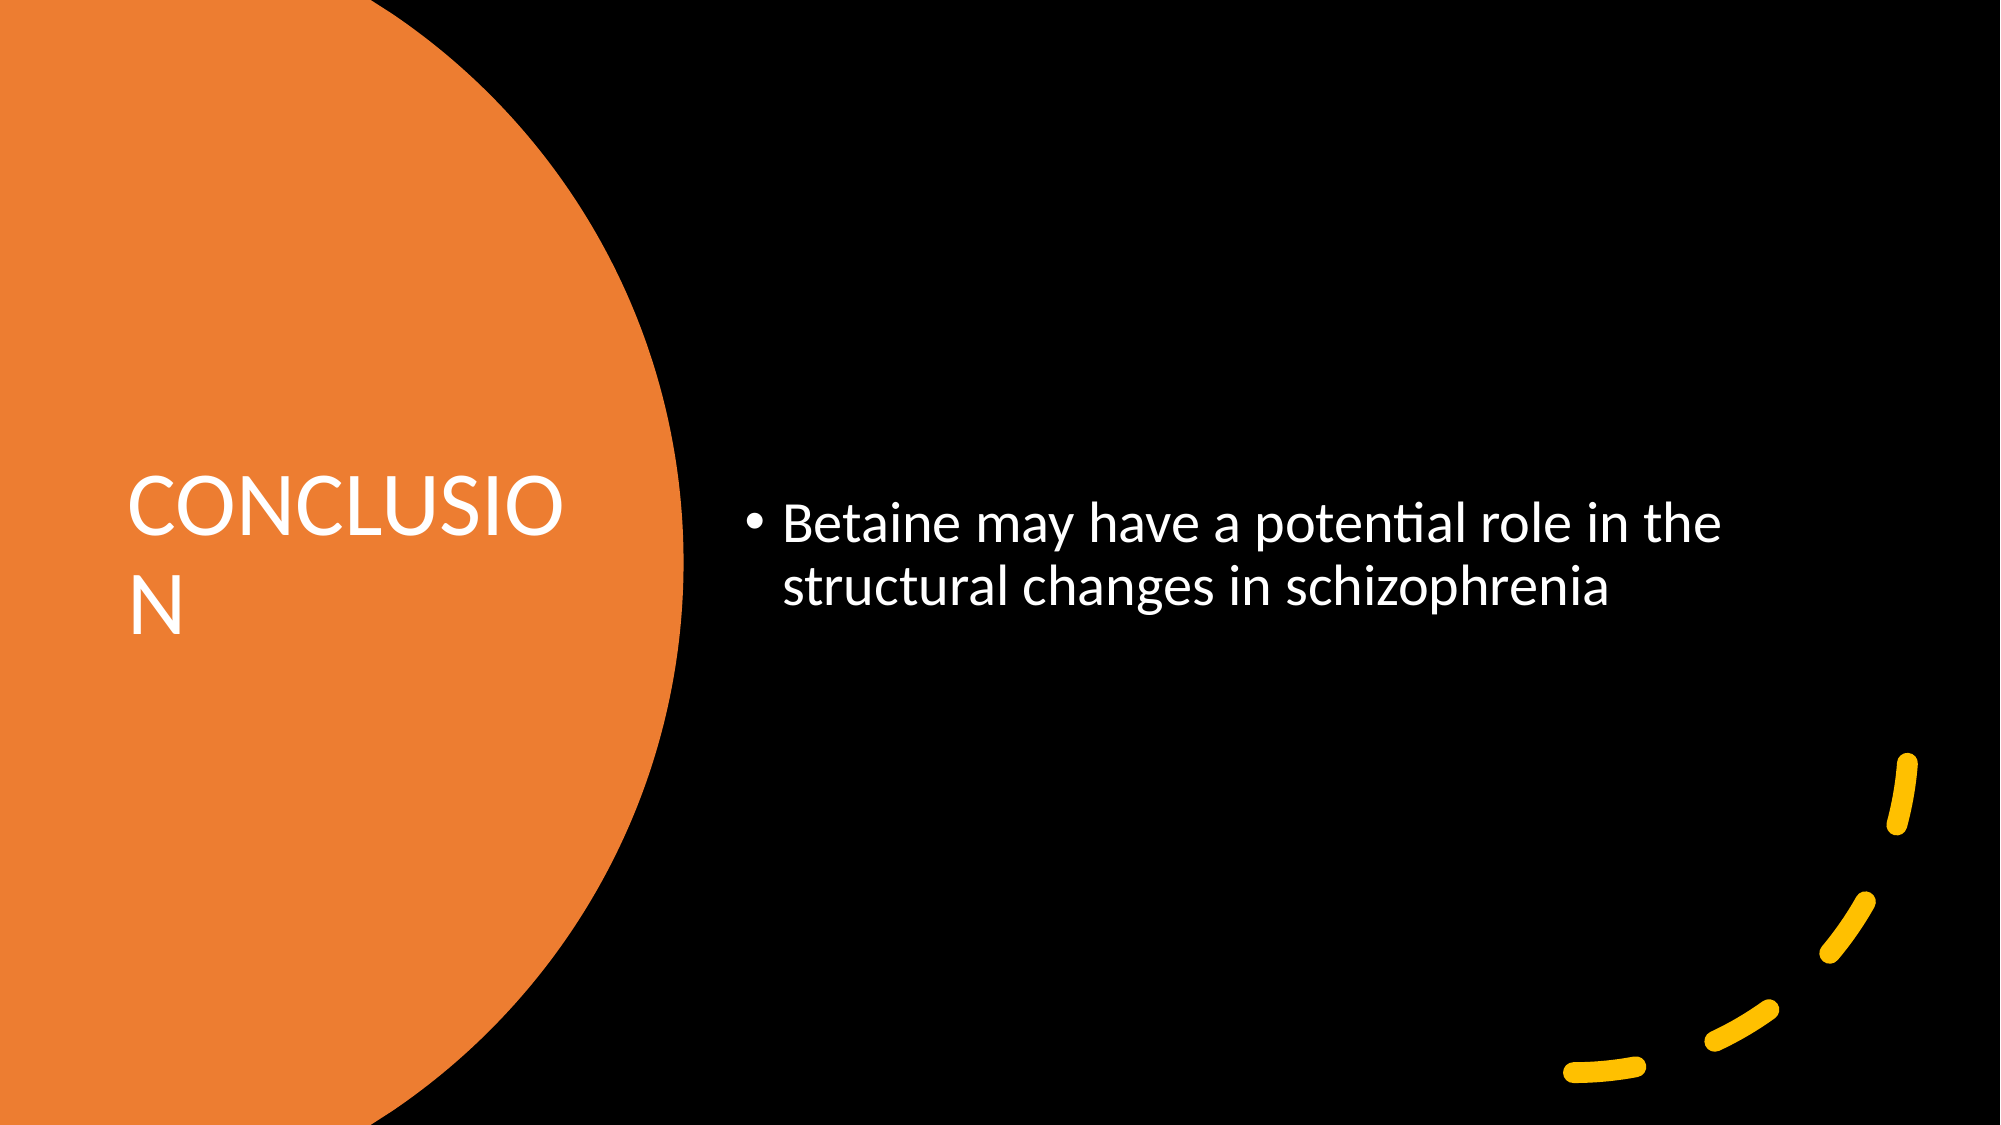

Betaine may have a potential role in the structural changes in schizophrenia
# CONCLUSION